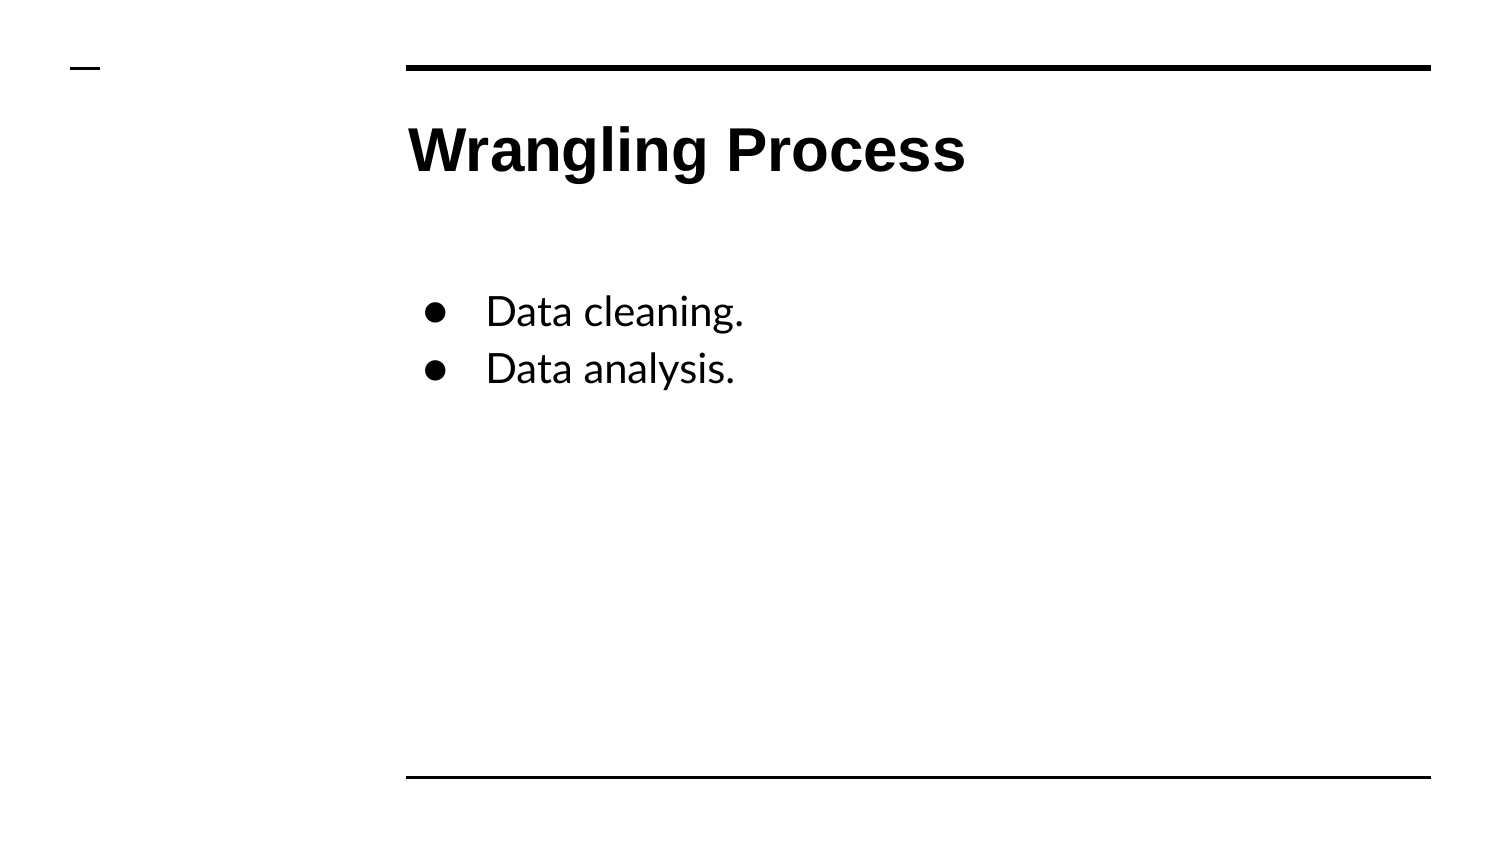

# Wrangling Process
Data cleaning.
Data analysis.